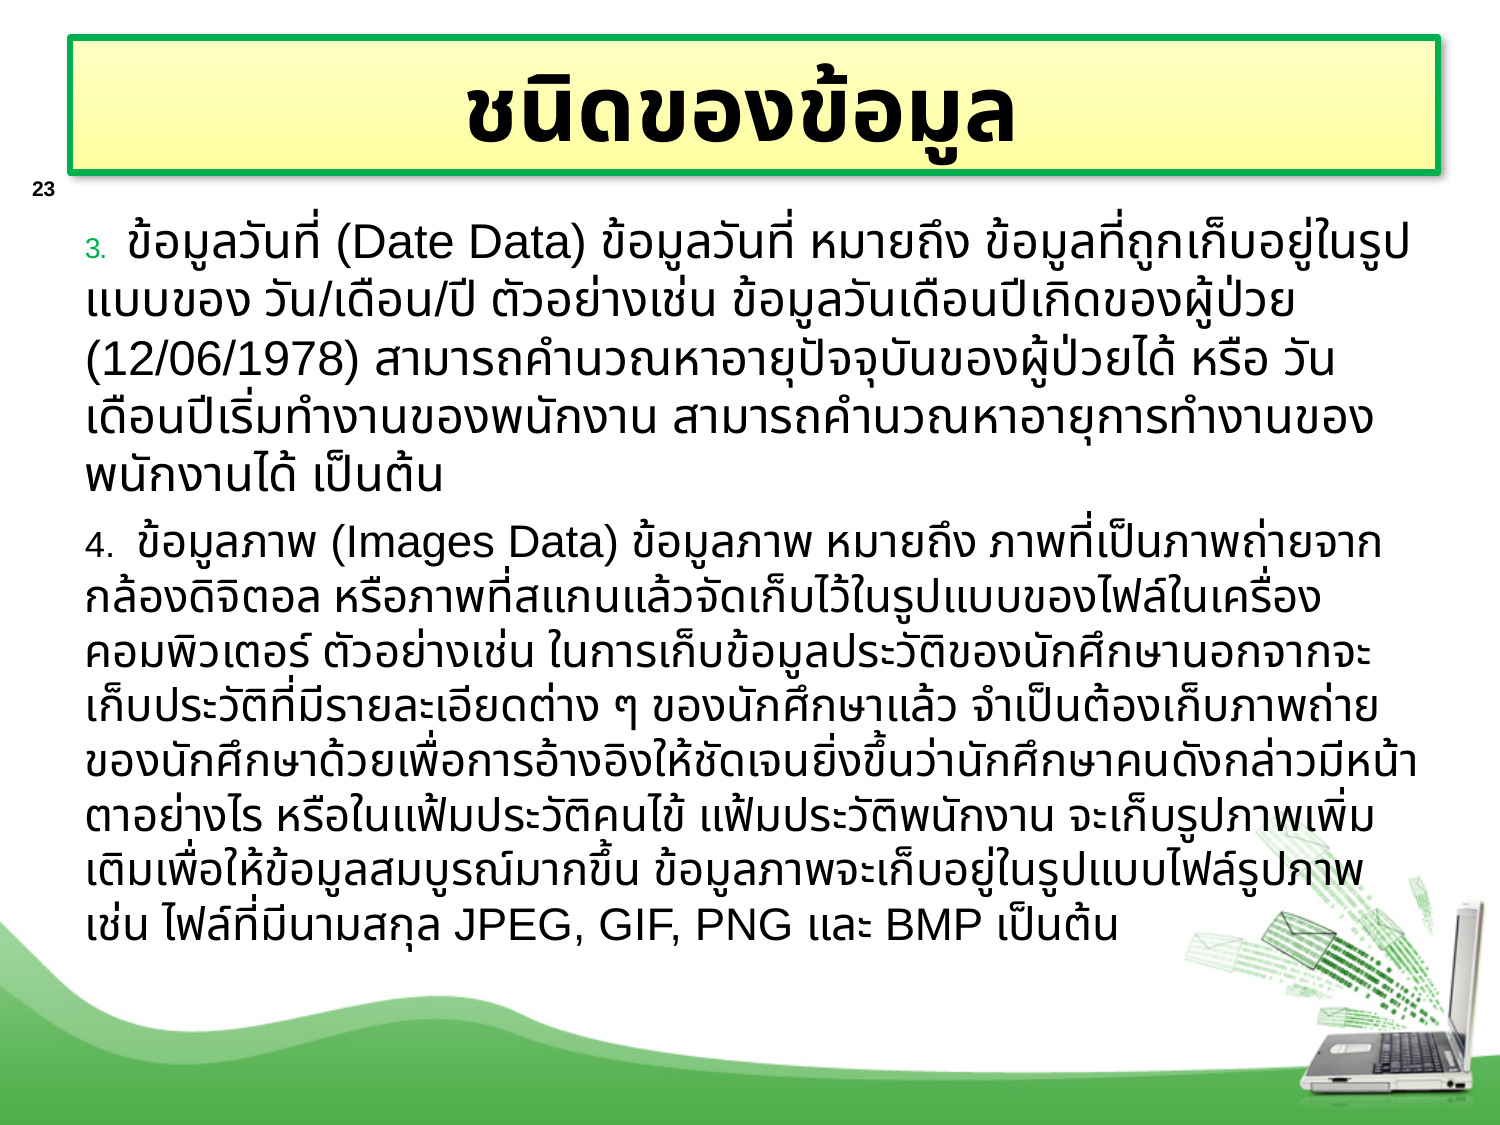

# ชนิดของข้อมูล
23
  ข้อมูลวันที่ (Date Data) ข้อมูลวันที่ หมายถึง ข้อมูลที่ถูกเก็บอยู่ในรูปแบบของ วัน/เดือน/ปี ตัวอย่างเช่น ข้อมูลวันเดือนปีเกิดของผู้ป่วย (12/06/1978) สามารถคำนวณหาอายุปัจจุบันของผู้ป่วยได้ หรือ วันเดือนปีเริ่มทำงานของพนักงาน สามารถคำนวณหาอายุการทำงานของพนักงานได้ เป็นต้น
4.  ข้อมูลภาพ (Images Data) ข้อมูลภาพ หมายถึง ภาพที่เป็นภาพถ่ายจากกล้องดิจิตอล หรือภาพที่สแกนแล้วจัดเก็บไว้ในรูปแบบของไฟล์ในเครื่องคอมพิวเตอร์ ตัวอย่างเช่น ในการเก็บข้อมูลประวัติของนักศึกษานอกจากจะเก็บประวัติที่มีรายละเอียดต่าง ๆ ของนักศึกษาแล้ว จำเป็นต้องเก็บภาพถ่ายของนักศึกษาด้วยเพื่อการอ้างอิงให้ชัดเจนยิ่งขึ้นว่านักศึกษาคนดังกล่าวมีหน้าตาอย่างไร หรือในแฟ้มประวัติคนไข้ แฟ้มประวัติพนักงาน จะเก็บรูปภาพเพิ่มเติมเพื่อให้ข้อมูลสมบูรณ์มากขึ้น ข้อมูลภาพจะเก็บอยู่ในรูปแบบไฟล์รูปภาพ เช่น ไฟล์ที่มีนามสกุล JPEG, GIF, PNG และ BMP เป็นต้น